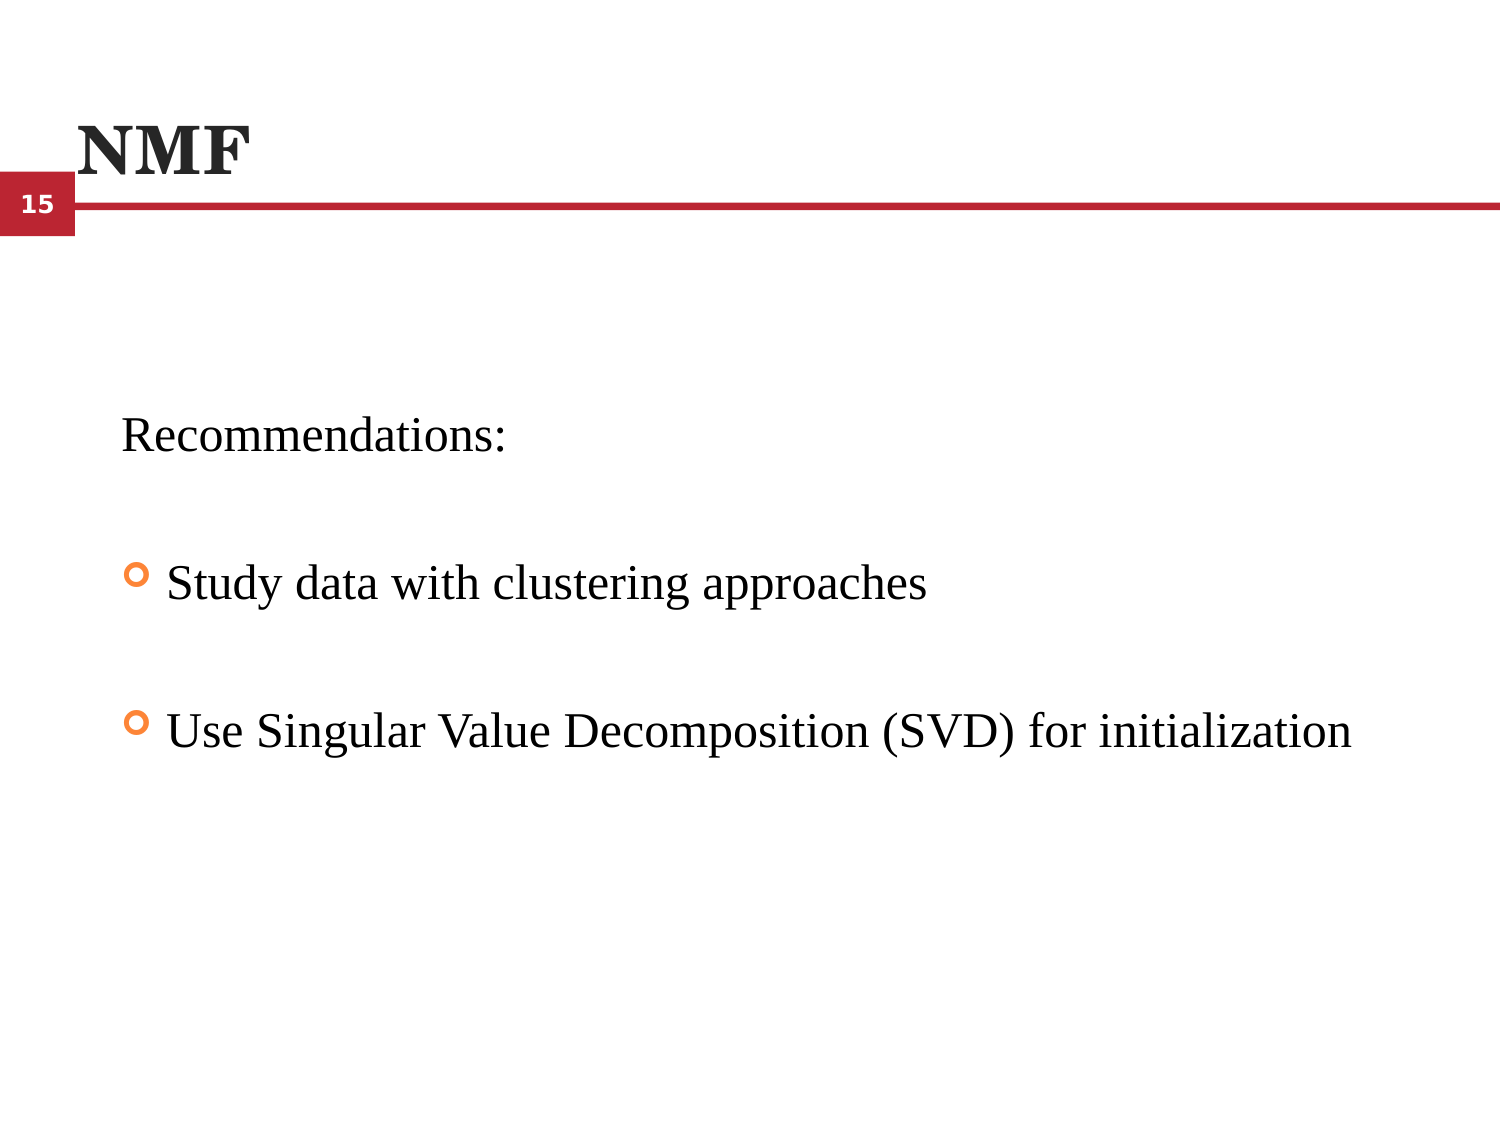

# NMF

Recommendations:

Study data with clustering approaches

Use Singular Value Decomposition (SVD) for initialization